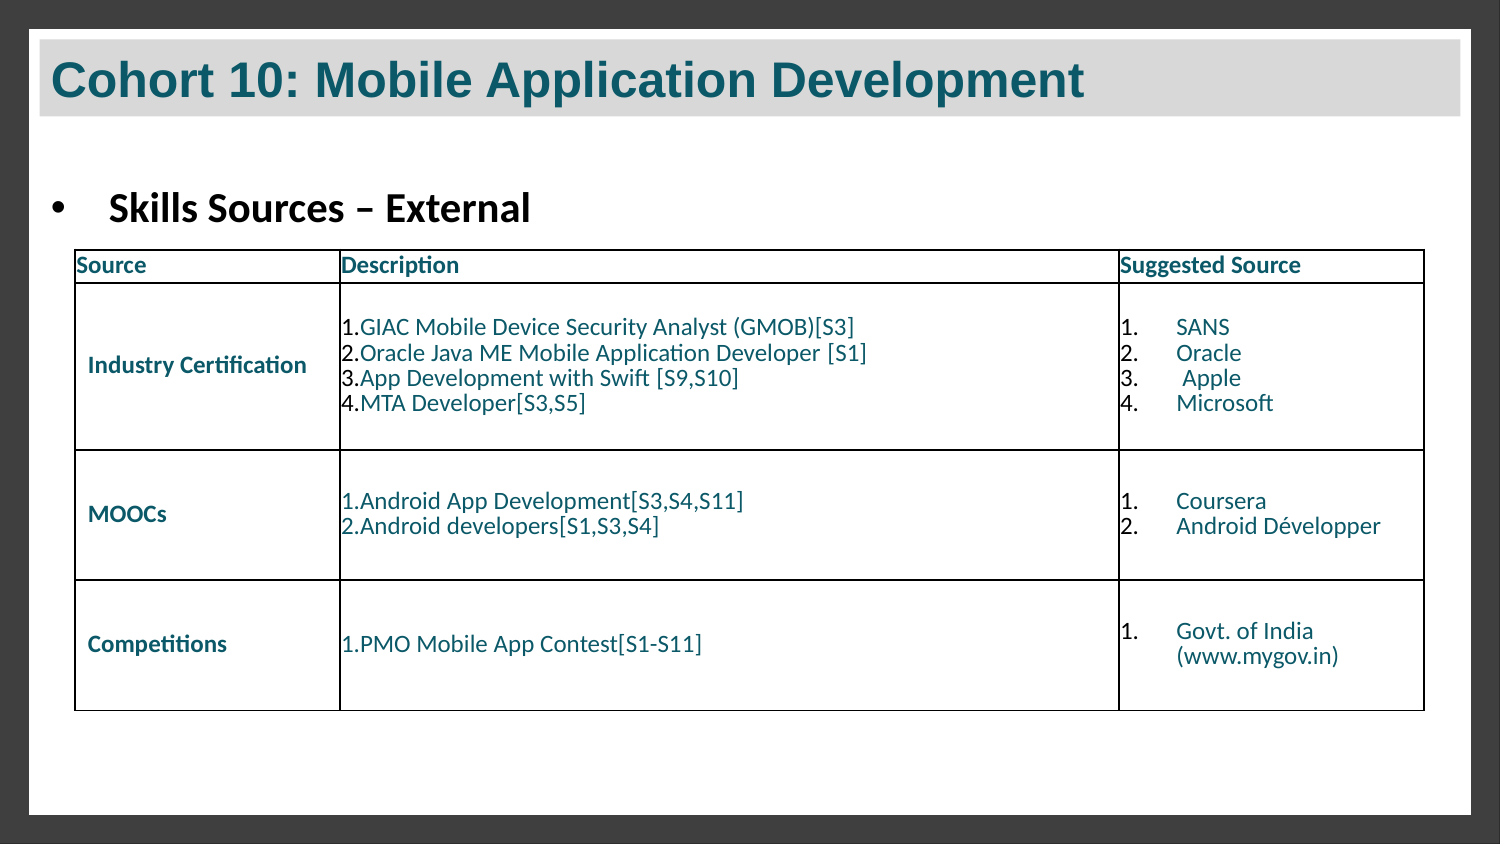

# Cohort 10: Mobile Application Development
Skills Sources – External
| Source | Description | Suggested Source |
| --- | --- | --- |
| Industry Certification | GIAC Mobile Device Security Analyst (GMOB)[S3] Oracle Java ME Mobile Application Developer [S1] App Development with Swift [S9,S10] MTA Developer[S3,S5] | SANS Oracle  Apple Microsoft |
| MOOCs | Android App Development[S3,S4,S11] Android developers[S1,S3,S4] | Coursera Android Développer |
| Competitions | PMO Mobile App Contest[S1-S11] | Govt. of India (www.mygov.in) |